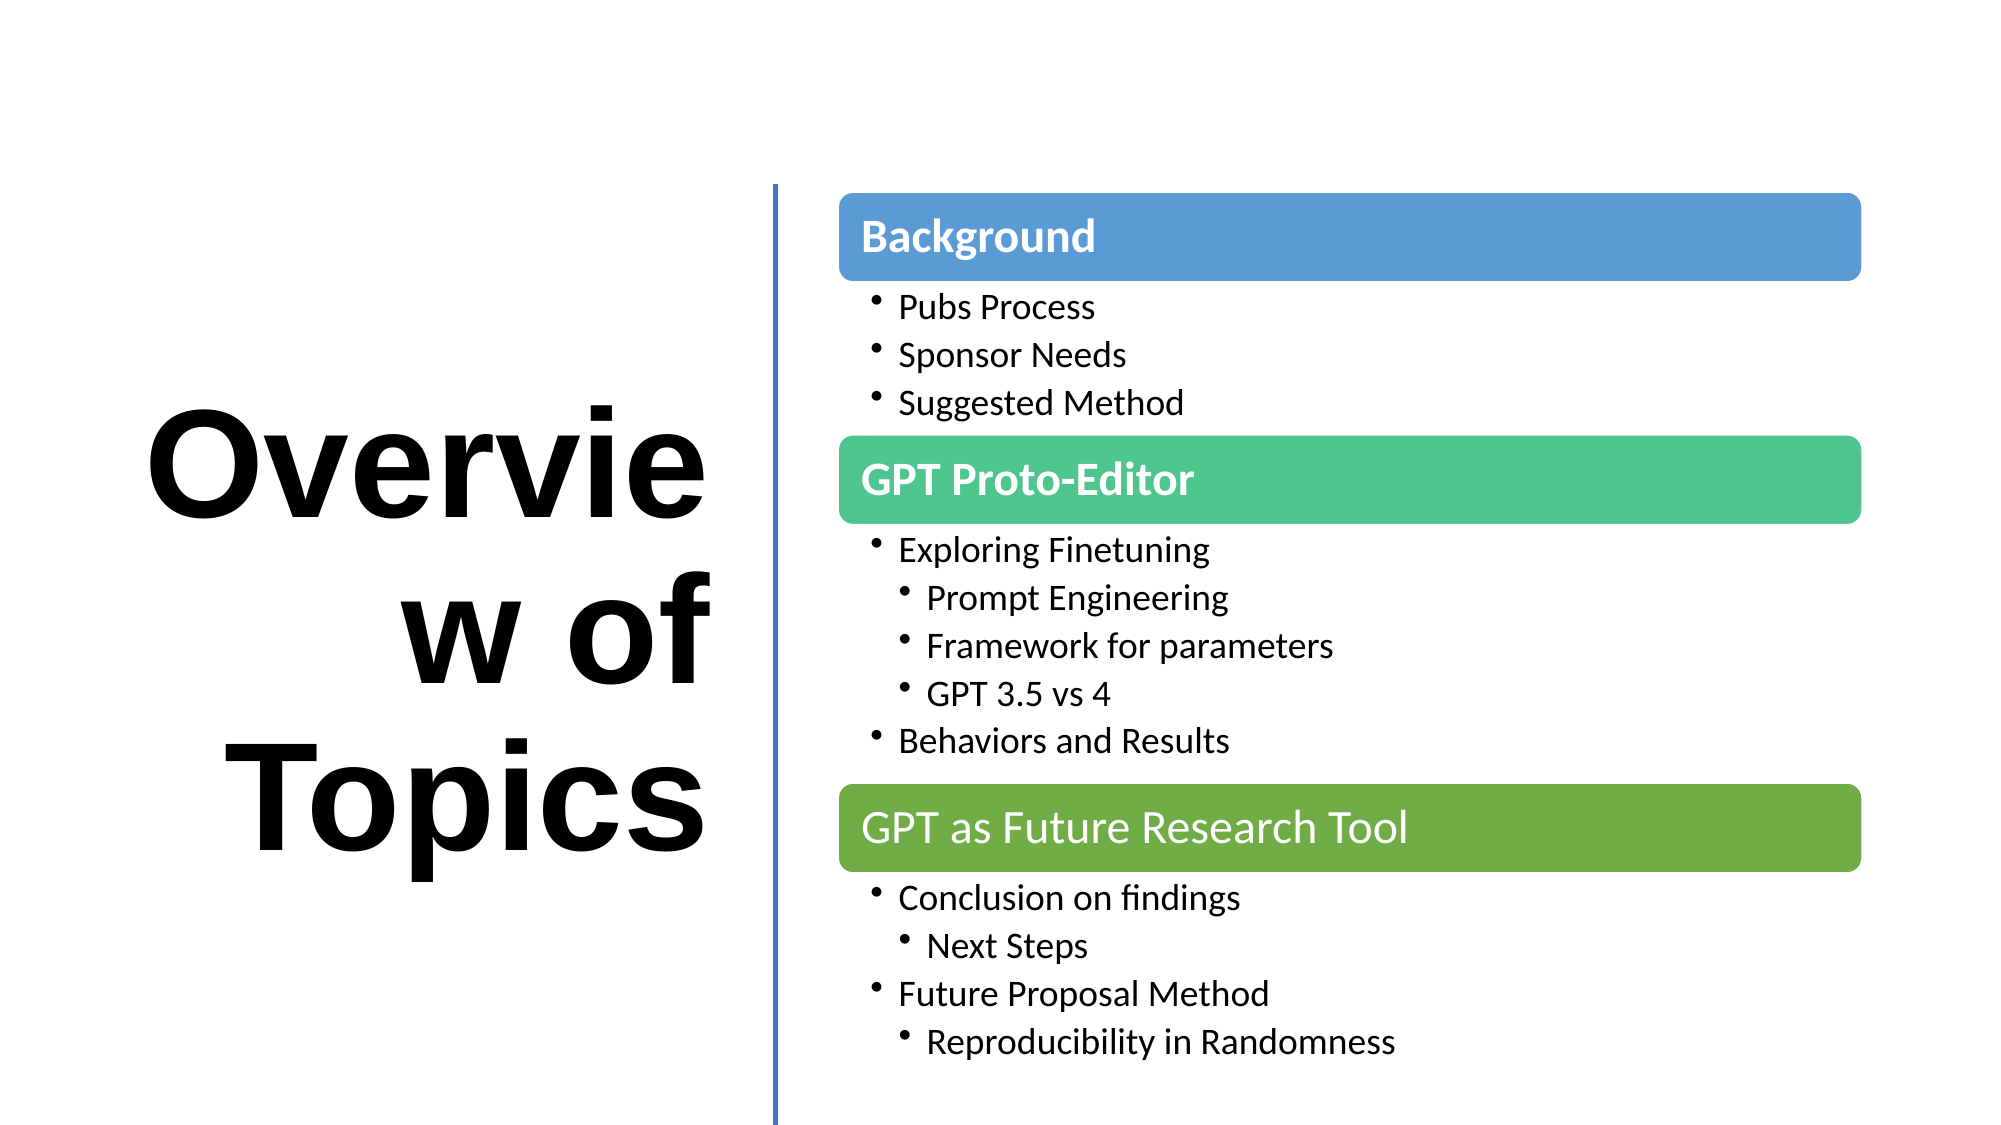

# Overview of Topics
Background
Pubs Process
Sponsor Needs
Suggested Method
GPT Proto-Editor
Exploring Finetuning
Prompt Engineering
Framework for parameters
GPT 3.5 vs 4
Behaviors and Results
GPT as Future Research Tool
Conclusion on findings
Next Steps
Future Proposal Method
Reproducibility in Randomness